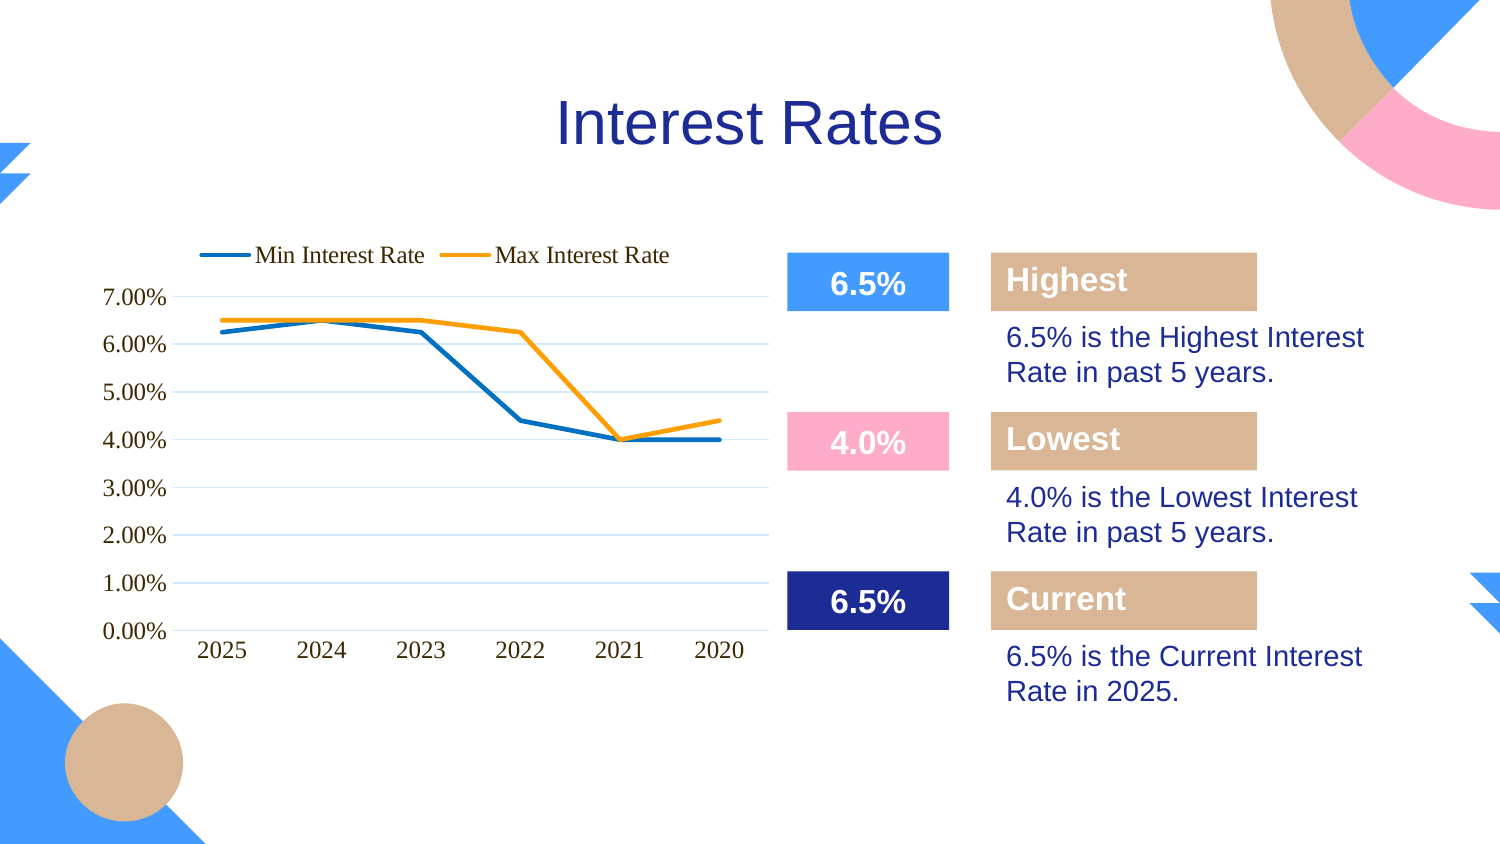

# Interest Rates

### Chart

| Category | Min Interest Rate | Max Interest Rate |
|---|---|---|
| 2025 | 0.0625 | 0.065 |
| 2024 | 0.065 | 0.065 |
| 2023 | 0.0625 | 0.065 |
| 2022 | 0.044 | 0.0625 |
| 2021 | 0.04 | 0.04 |
| 2020 | 0.04 | 0.044 |
6.5%
Highest
6.5% is the Highest Interest Rate in past 5 years.
4.0%
Lowest
4.0% is the Lowest Interest Rate in past 5 years.
6.5%
Current
6.5% is the Current Interest Rate in 2025.